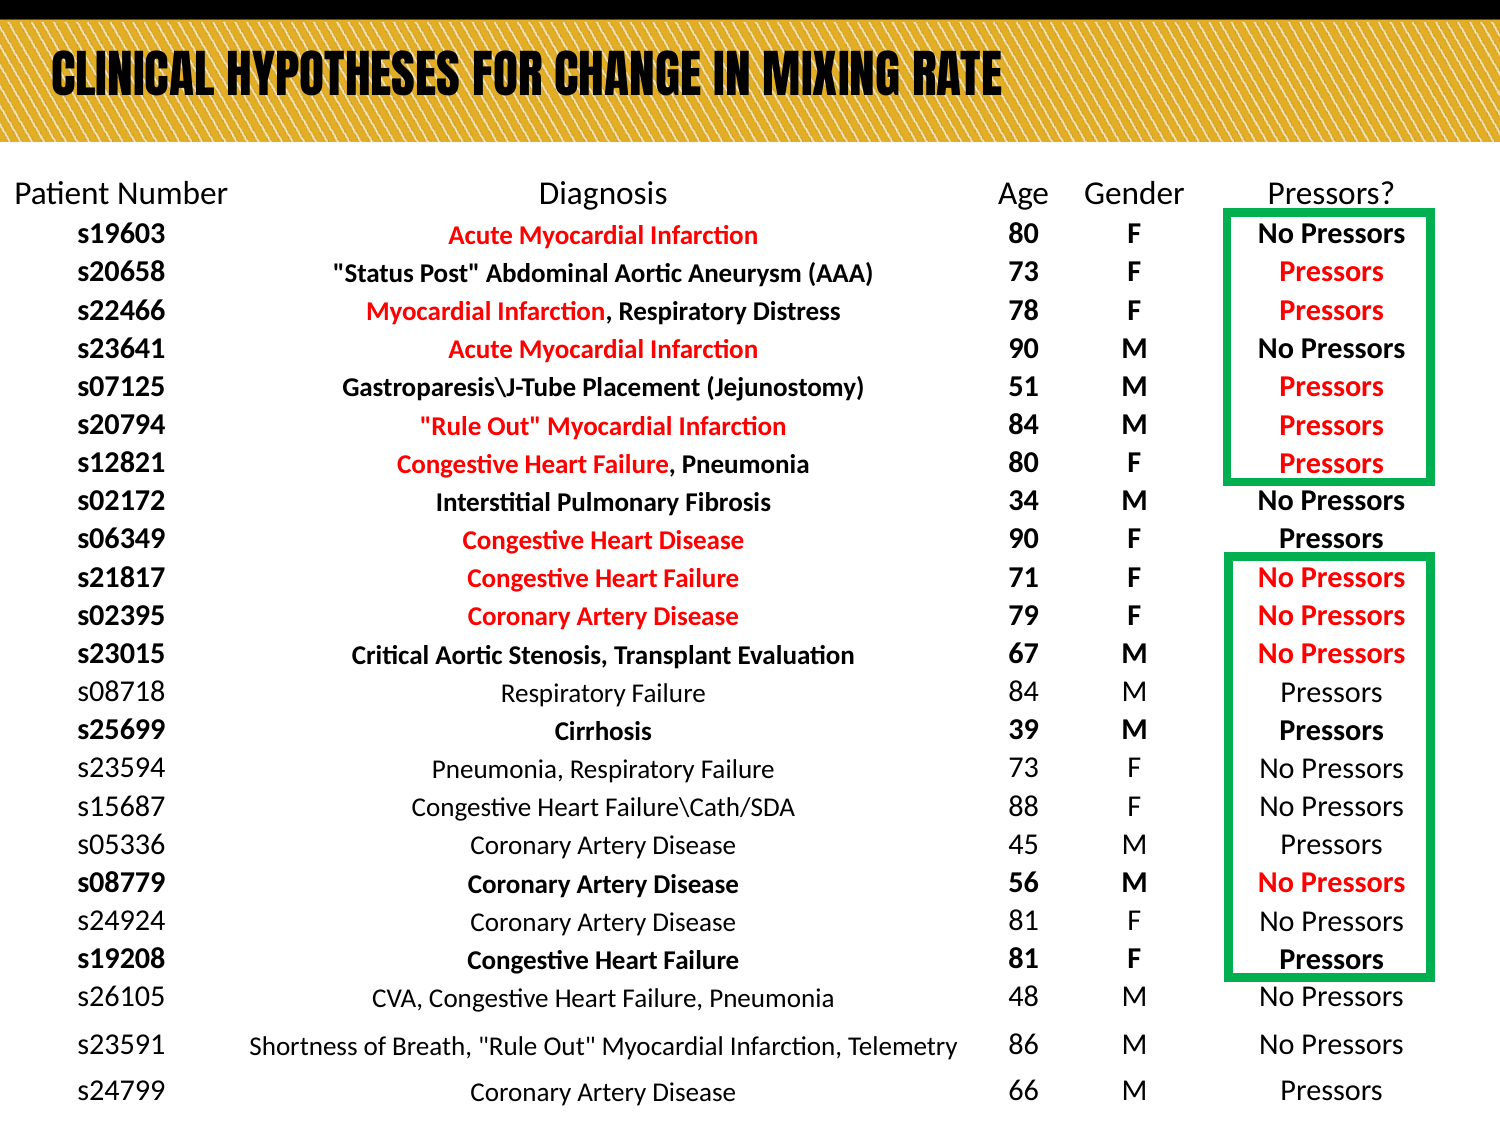

Clinical hypotheses for change in mixing rate
| Patient Number | Diagnosis | Age | Gender | Pressors? |
| --- | --- | --- | --- | --- |
| s19603 | Acute Myocardial Infarction | 80 | F | No Pressors |
| s20658 | "Status Post" Abdominal Aortic Aneurysm (AAA) | 73 | F | Pressors |
| s22466 | Myocardial Infarction, Respiratory Distress | 78 | F | Pressors |
| s23641 | Acute Myocardial Infarction | 90 | M | No Pressors |
| s07125 | Gastroparesis\J-Tube Placement (Jejunostomy) | 51 | M | Pressors |
| s20794 | "Rule Out" Myocardial Infarction | 84 | M | Pressors |
| s12821 | Congestive Heart Failure, Pneumonia | 80 | F | Pressors |
| s02172 | Interstitial Pulmonary Fibrosis | 34 | M | No Pressors |
| s06349 | Congestive Heart Disease | 90 | F | Pressors |
| s21817 | Congestive Heart Failure | 71 | F | No Pressors |
| s02395 | Coronary Artery Disease | 79 | F | No Pressors |
| s23015 | Critical Aortic Stenosis, Transplant Evaluation | 67 | M | No Pressors |
| s08718 | Respiratory Failure | 84 | M | Pressors |
| s25699 | Cirrhosis | 39 | M | Pressors |
| s23594 | Pneumonia, Respiratory Failure | 73 | F | No Pressors |
| s15687 | Congestive Heart Failure\Cath/SDA | 88 | F | No Pressors |
| s05336 | Coronary Artery Disease | 45 | M | Pressors |
| s08779 | Coronary Artery Disease | 56 | M | No Pressors |
| s24924 | Coronary Artery Disease | 81 | F | No Pressors |
| s19208 | Congestive Heart Failure | 81 | F | Pressors |
| s26105 | CVA, Congestive Heart Failure, Pneumonia | 48 | M | No Pressors |
| s23591 | Shortness of Breath, "Rule Out" Myocardial Infarction, Telemetry | 86 | M | No Pressors |
| s24799 | Coronary Artery Disease | 66 | M | Pressors |

| No Pressors |
| --- |
| Pressors |
| Pressors |
| No Pressors |
| Pressors |
| Pressors |
| Pressors |
| Acute Myocardial Infarction |
| --- |
| "Status Post" Abdominal Aortic Aneurysm (AAA) |
| Myocardial Infarction, Respiratory Distress |
| Acute Myocardial Infarction |
| Gastroparesis\J-Tube Placement (Jejunostomy) |
| "Rule Out" Myocardial Infarction |
| Congestive Heart Failure, Pneumonia |
| Interstitial Pulmonary Fibrosis |
| Congestive Heart Disease |
| Congestive Heart Failure |
| Coronary Artery Disease |

| No Pressors |
| --- |
| No Pressors |
| No Pressors |
| Pressors |
| Pressors |
| No Pressors |
| No Pressors |
| Pressors |
| No Pressors |
| No Pressors |
| Pressors |